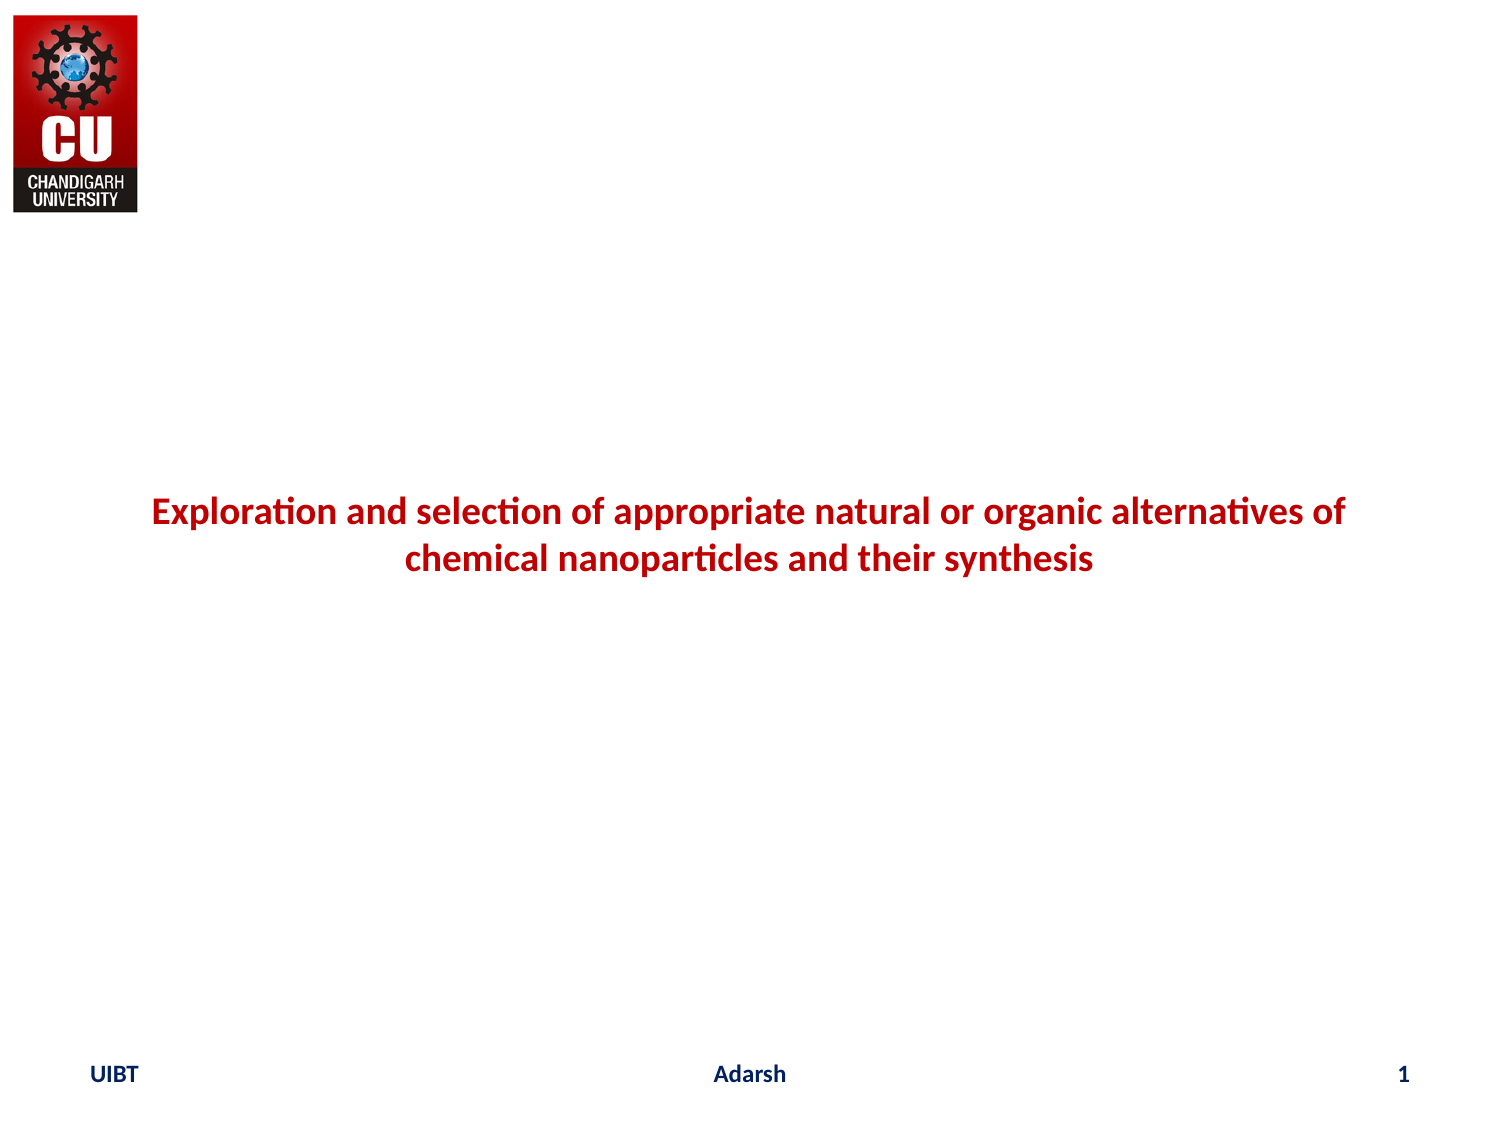

# Exploration and selection of appropriate natural or organic alternatives of chemical nanoparticles and their synthesis
UIBT
Adarsh
1